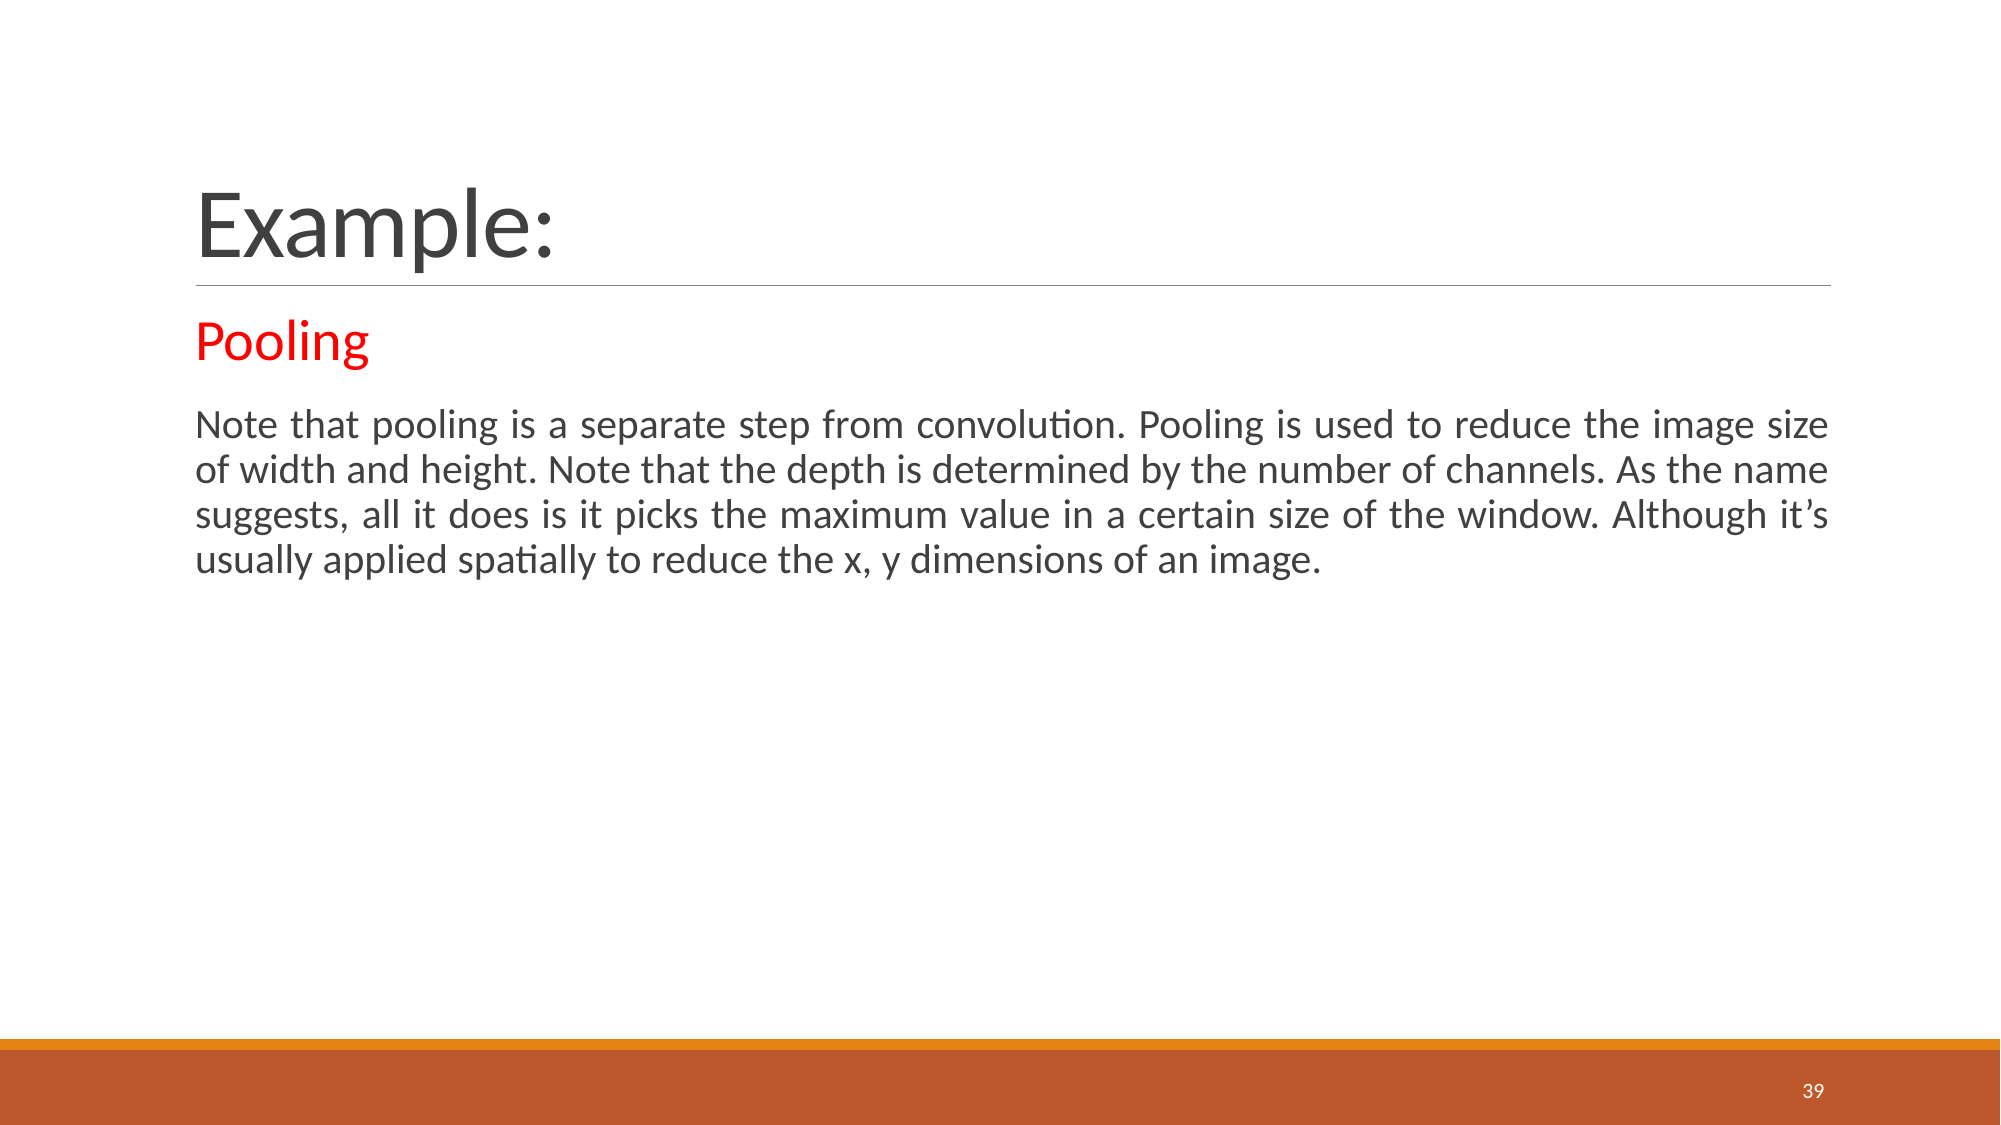

# Example:
Pooling
Note that pooling is a separate step from convolution. Pooling is used to reduce the image size of width and height. Note that the depth is determined by the number of channels. As the name suggests, all it does is it picks the maximum value in a certain size of the window. Although it’s usually applied spatially to reduce the x, y dimensions of an image.

39